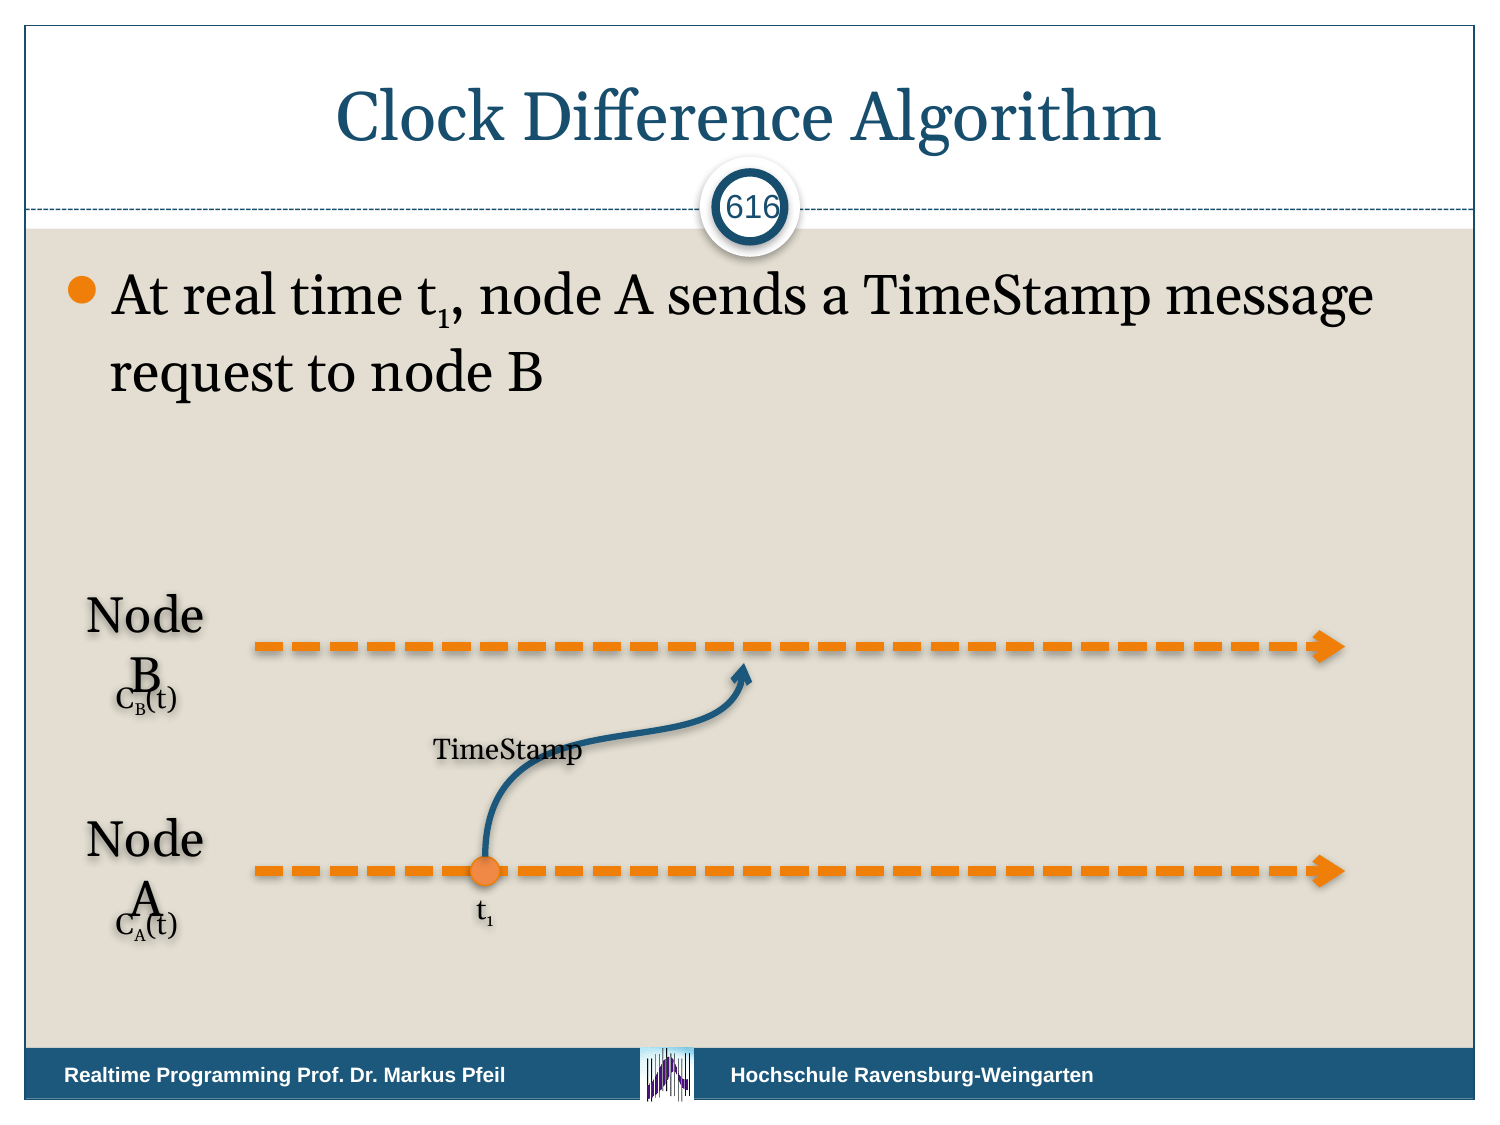

# Clock Difference Algorithm
616
At real time t1, node A sends a TimeStamp message request to node B
Node B
CB(t)
TimeStamp
Node A

t1
CA(t)
Realtime Programming Prof. Dr. Markus Pfeil